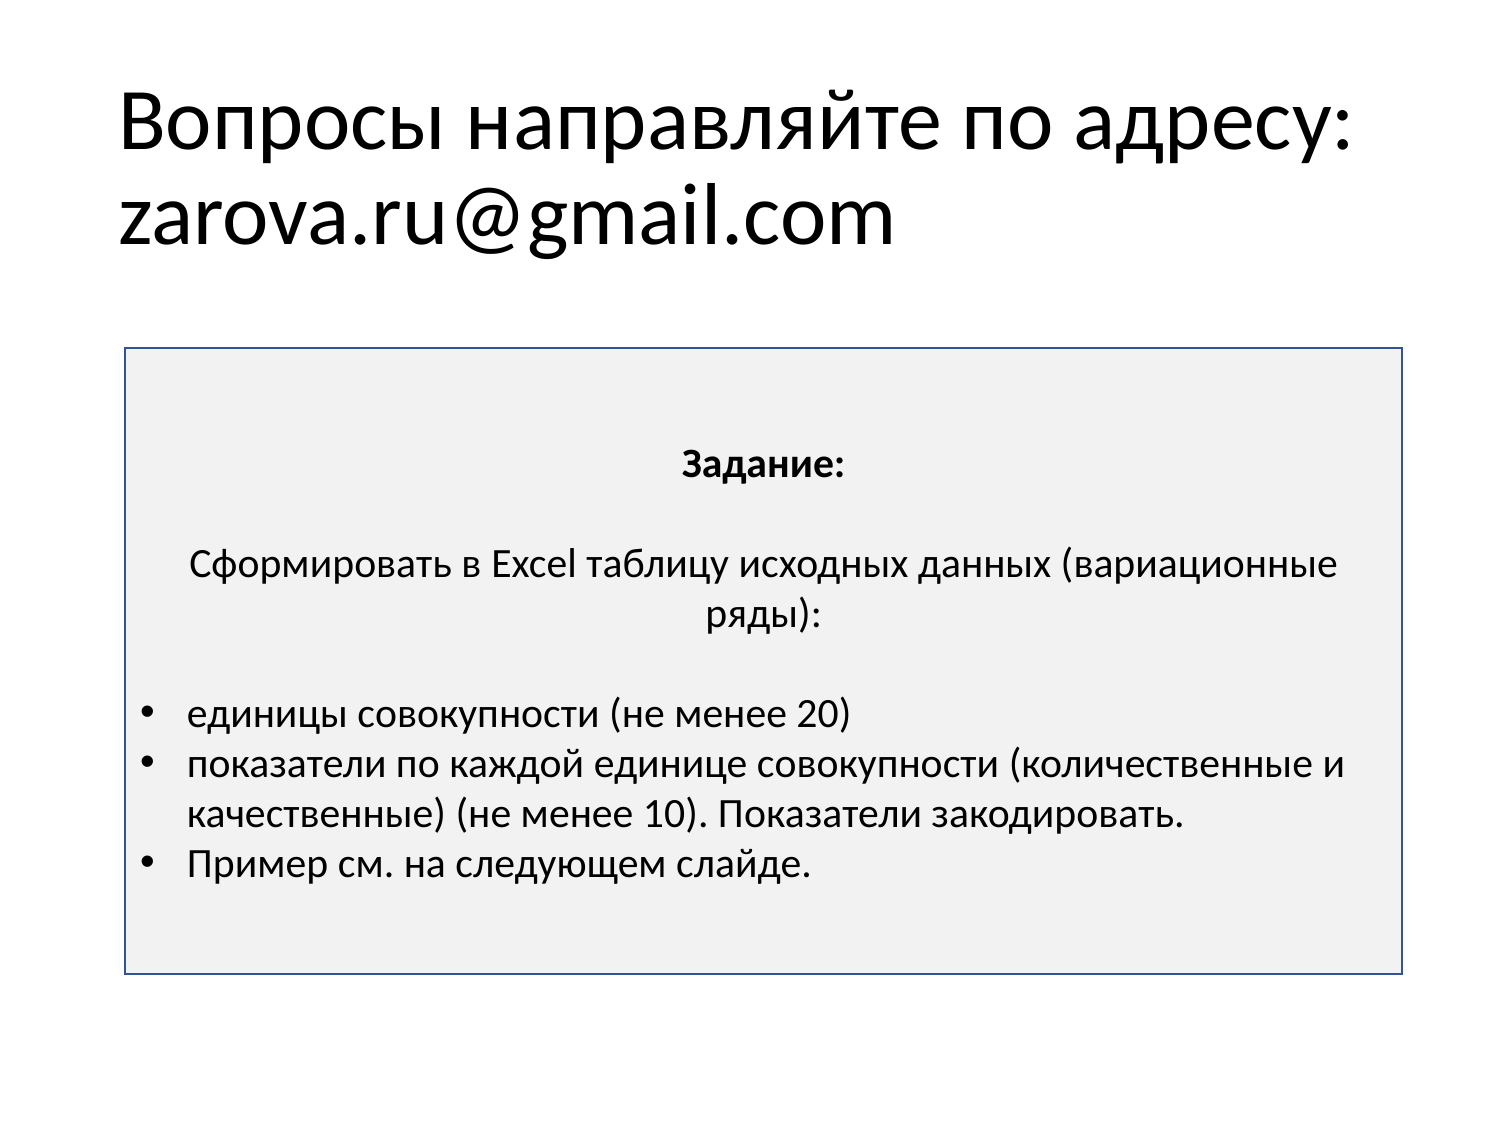

# Вопросы направляйте по адресу: zarova.ru@gmail.com
Задание:

Сформировать в Excel таблицу исходных данных (вариационные ряды):

единицы совокупности (не менее 20)
показатели по каждой единице совокупности (количественные и качественные) (не менее 10). Показатели закодировать.
Пример см. на следующем слайде.